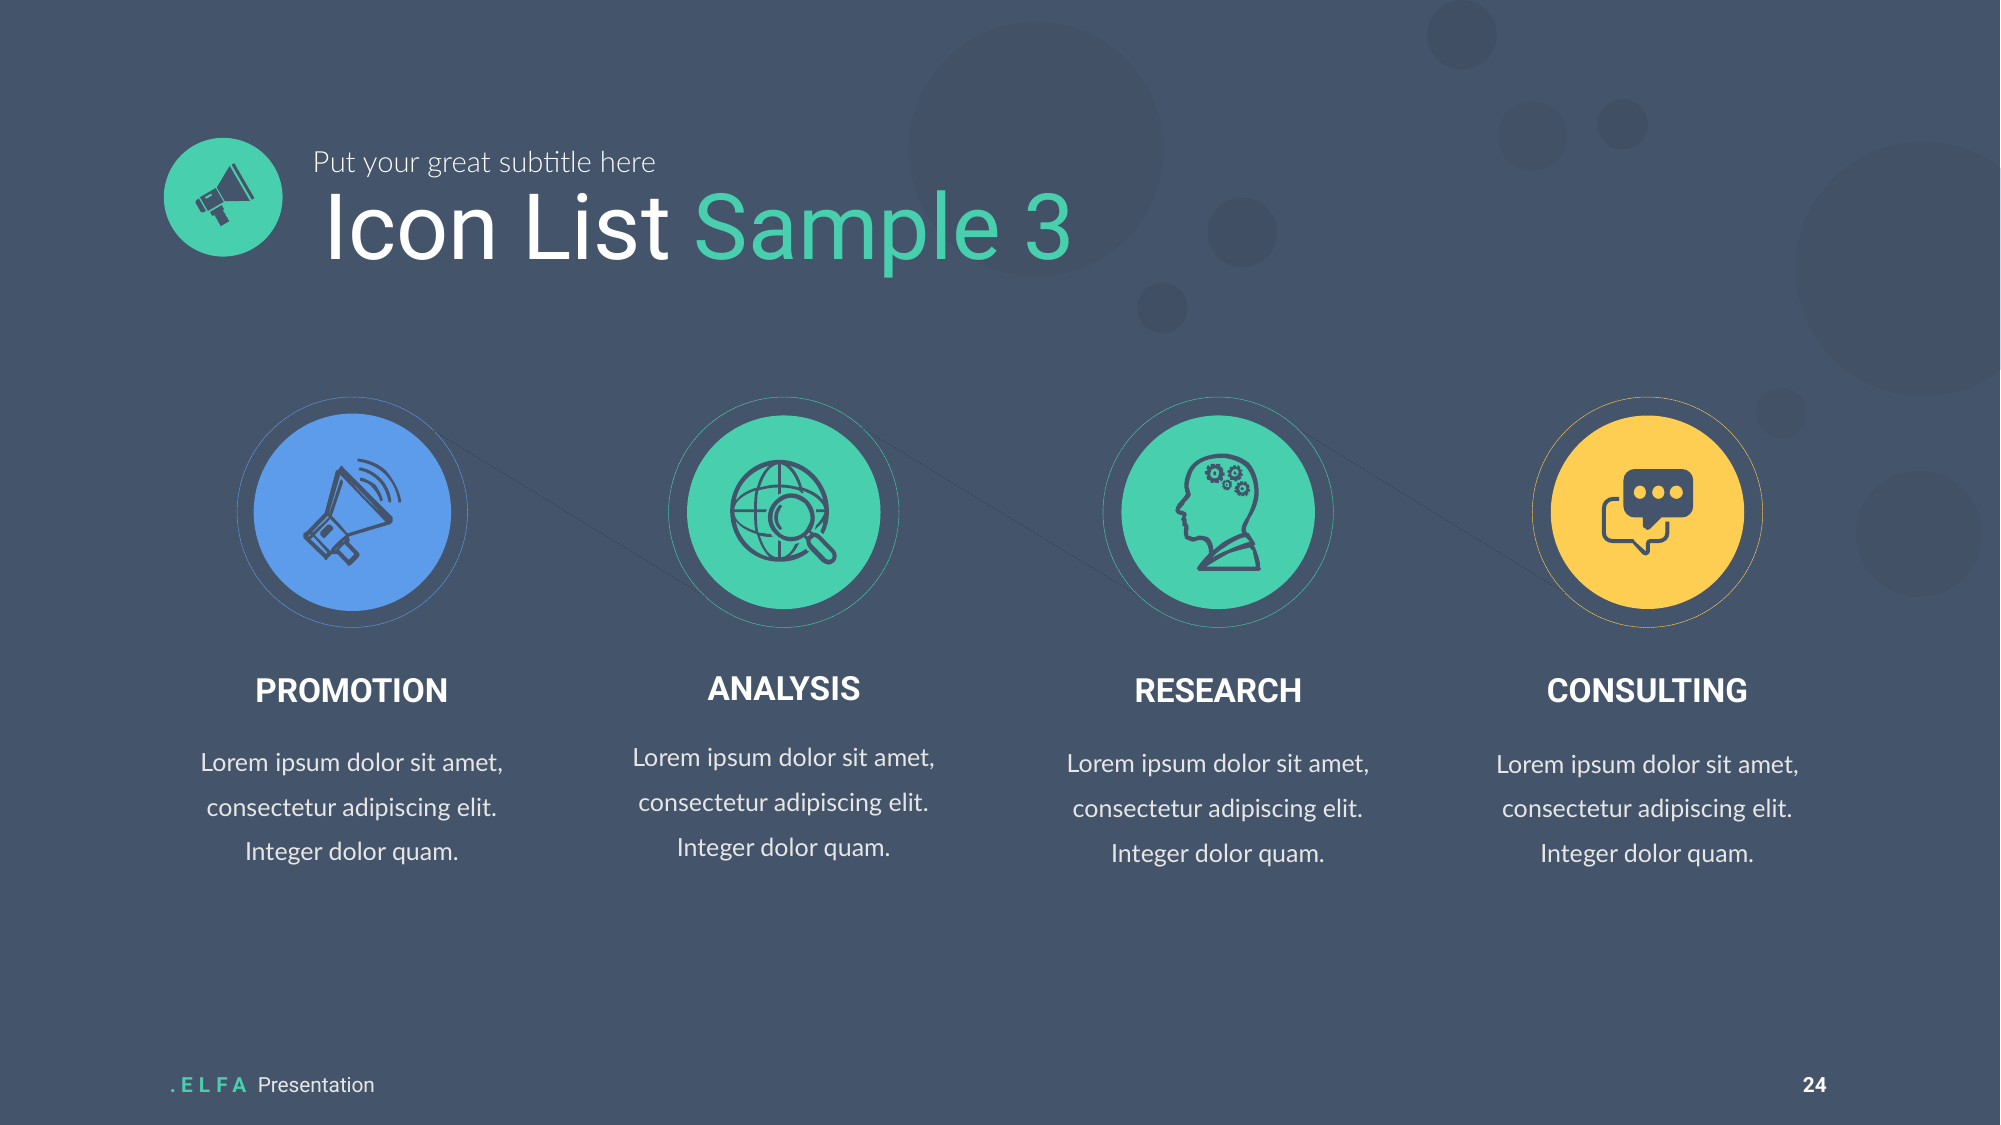

Put your great subtitle here

Icon List Sample 3

ANALYSIS
PROMOTION
RESEARCH
CONSULTING
Lorem ipsum dolor sit amet, consectetur adipiscing elit. Integer dolor quam.
Lorem ipsum dolor sit amet, consectetur adipiscing elit. Integer dolor quam.
Lorem ipsum dolor sit amet, consectetur adipiscing elit. Integer dolor quam.
Lorem ipsum dolor sit amet, consectetur adipiscing elit. Integer dolor quam.